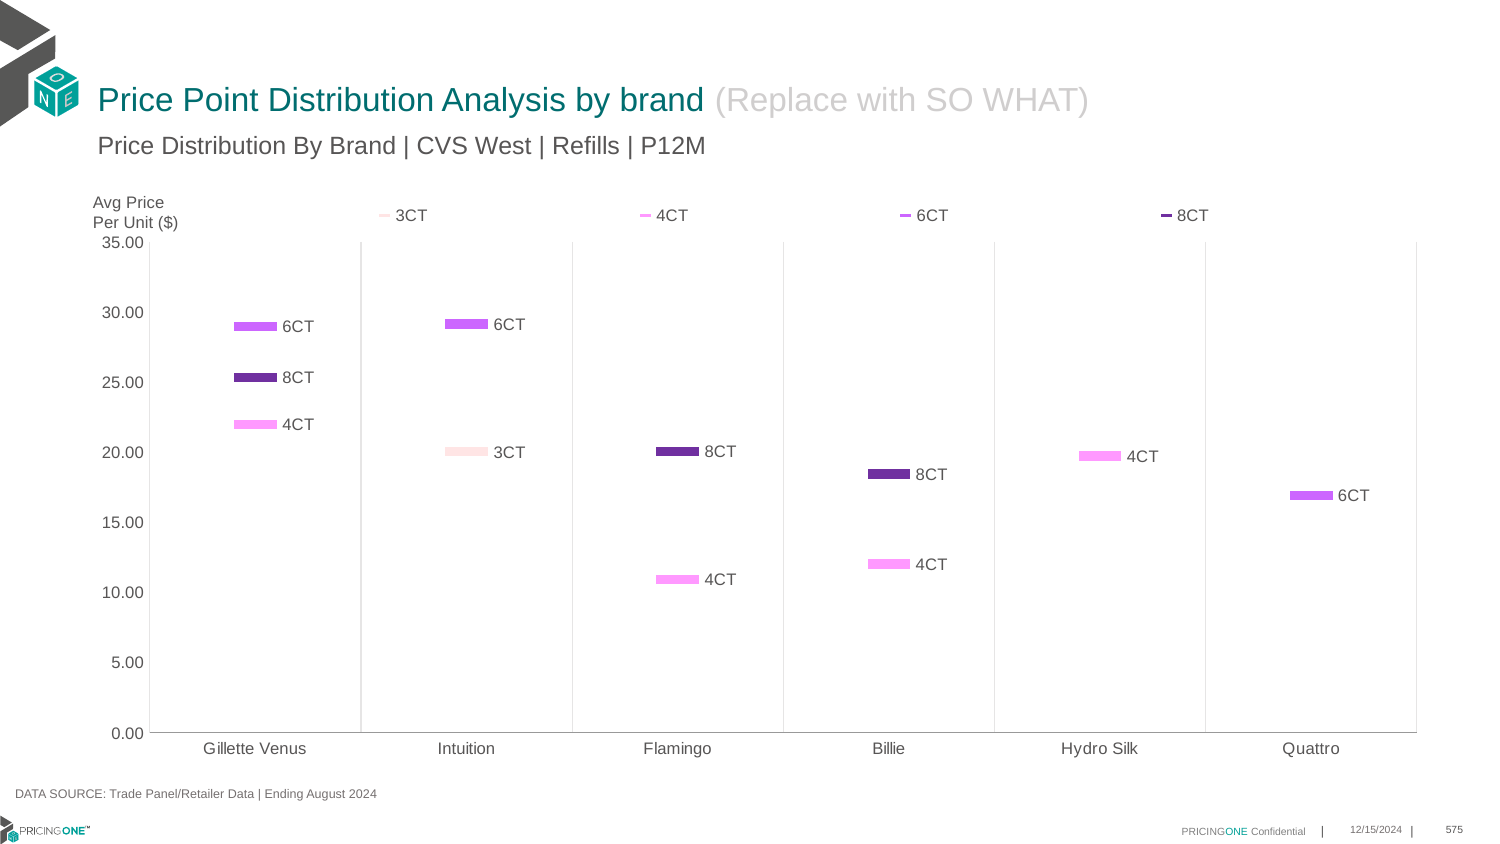

# Price Point Distribution Analysis by brand (Replace with SO WHAT)
Price Distribution By Brand | CVS West | Refills | P12M

### Chart

| Category | 3CT | 4CT | 6CT | 8CT |
|---|---|---|---|---|
| Gillette Venus | None | 21.979751697185115 | 28.979819133745835 | 25.31677638140834 |
| Intuition | 20.0352209085252 | None | 29.146454767726162 | None |
| Flamingo | None | 10.946946684822457 | None | 20.07533718689788 |
| Billie | None | 12.038193970808894 | None | 18.449305350280817 |
| Hydro Silk | None | 19.72633696166588 | None | None |
| Quattro | None | None | 16.925177498634625 | None |
Avg Price
Per Unit ($)
DATA SOURCE: Trade Panel/Retailer Data | Ending August 2024
12/15/2024
575